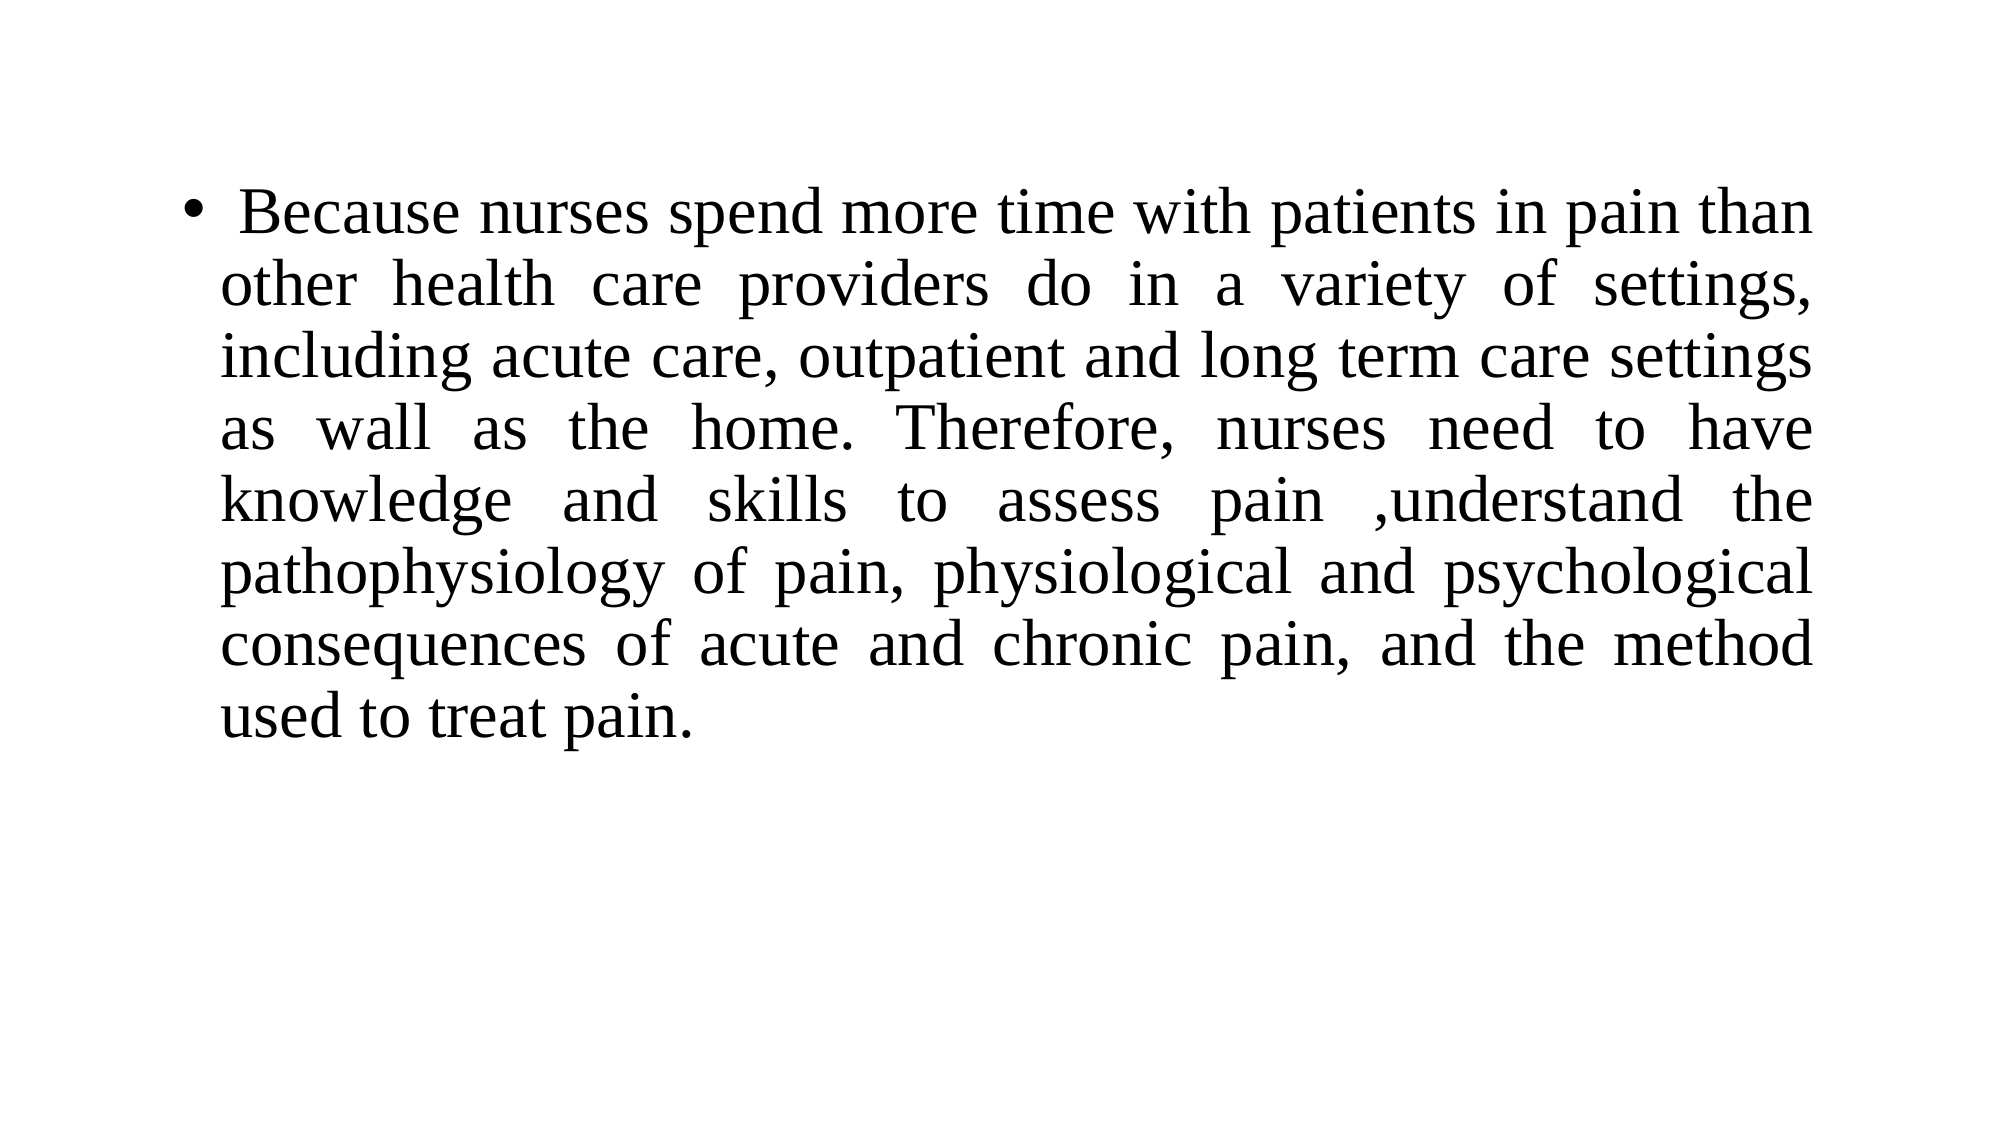

Because nurses spend more time with patients in pain than other health care providers do in a variety of settings, including acute care, outpatient and long term care settings as wall as the home. Therefore, nurses need to have knowledge and skills to assess pain ,understand the pathophysiology of pain, physiological and psychological consequences of acute and chronic pain, and the method used to treat pain.